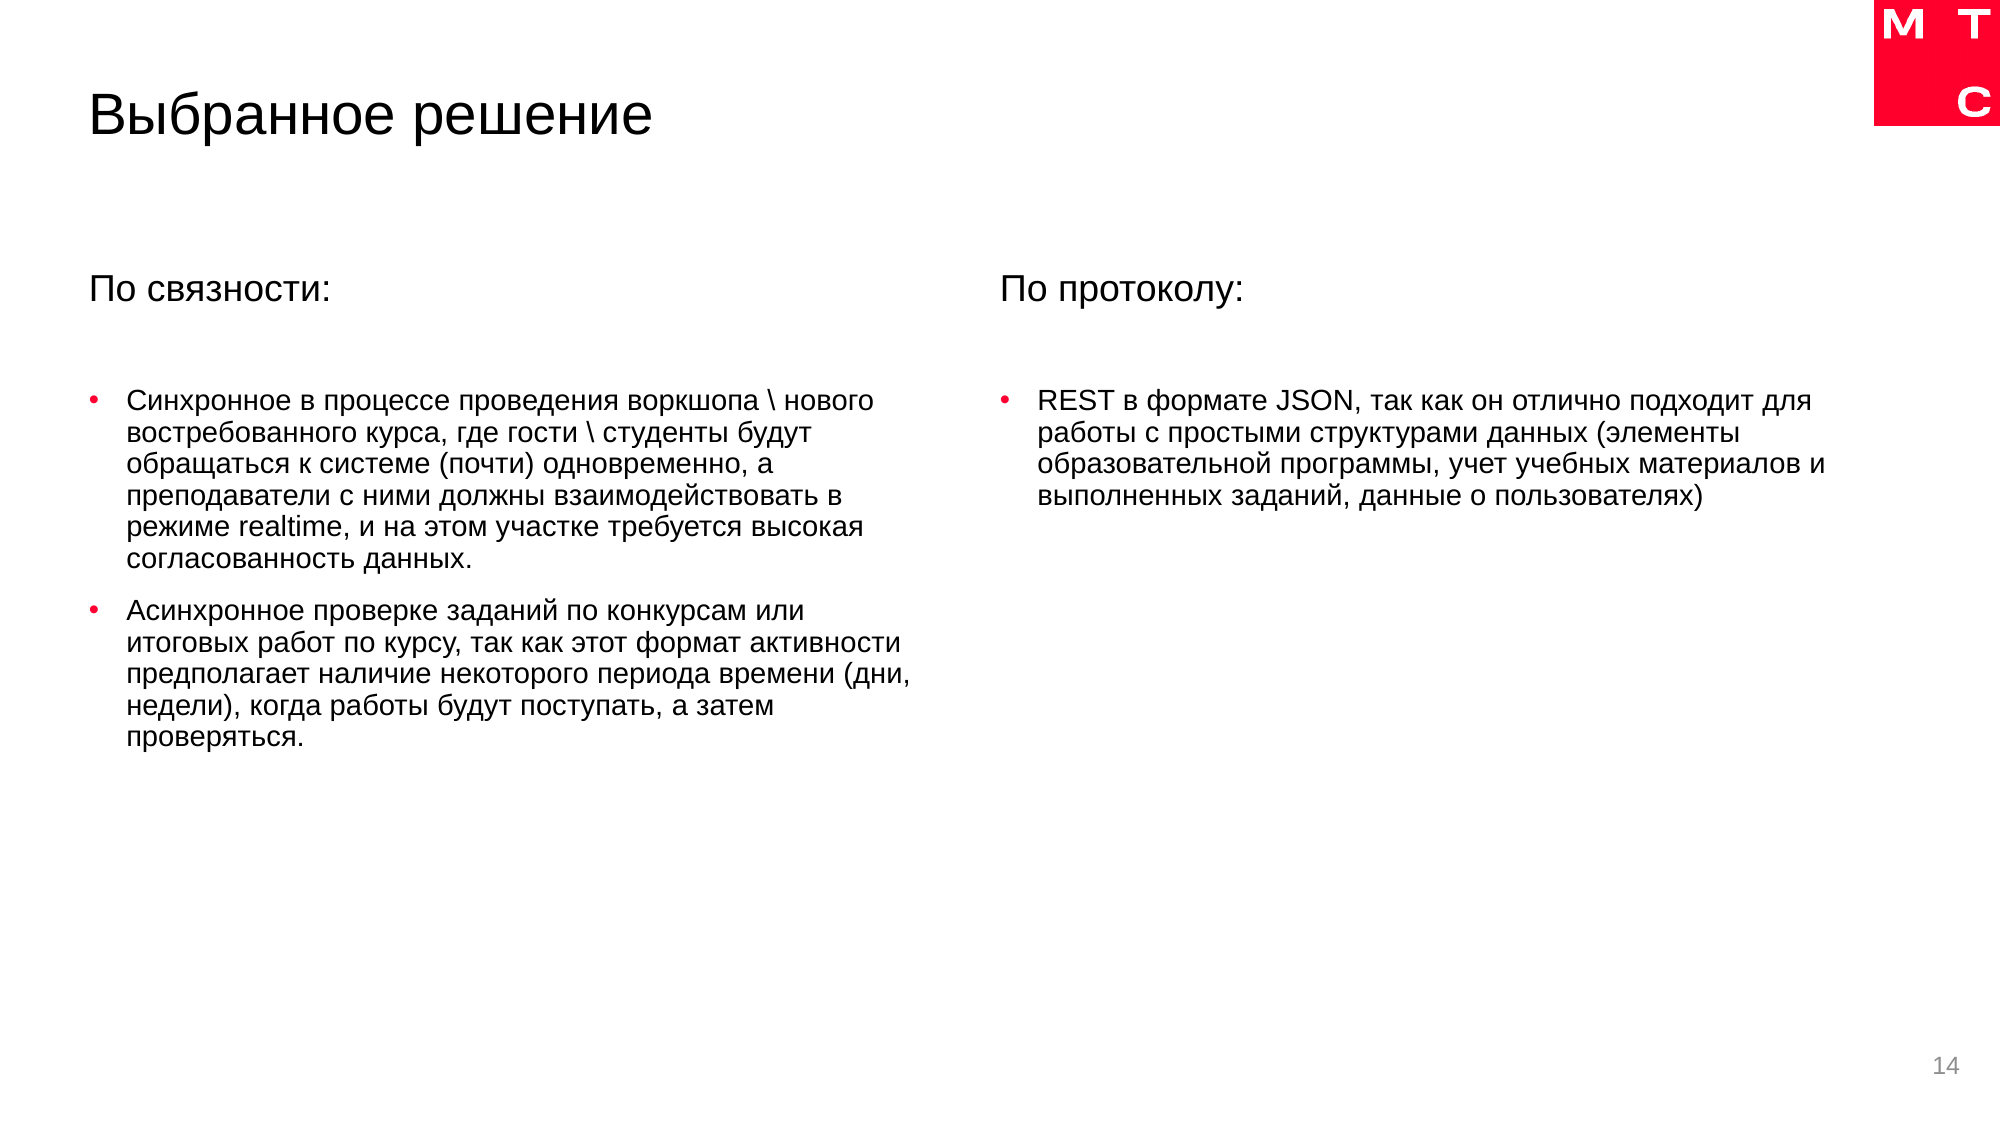

# Выбранное решение
По связности:
По протоколу:
Синхронное в процессе проведения воркшопа \ нового востребованного курса, где гости \ студенты будут обращаться к системе (почти) одновременно, а преподаватели с ними должны взаимодействовать в режиме realtime, и на этом участке требуется высокая согласованность данных.
Асинхронное проверке заданий по конкурсам или итоговых работ по курсу, так как этот формат активности предполагает наличие некоторого периода времени (дни, недели), когда работы будут поступать, а затем проверяться.

REST в формате JSON, так как он отлично подходит для работы с простыми структурами данных (элементы образовательной программы, учет учебных материалов и выполненных заданий, данные о пользователях)
14